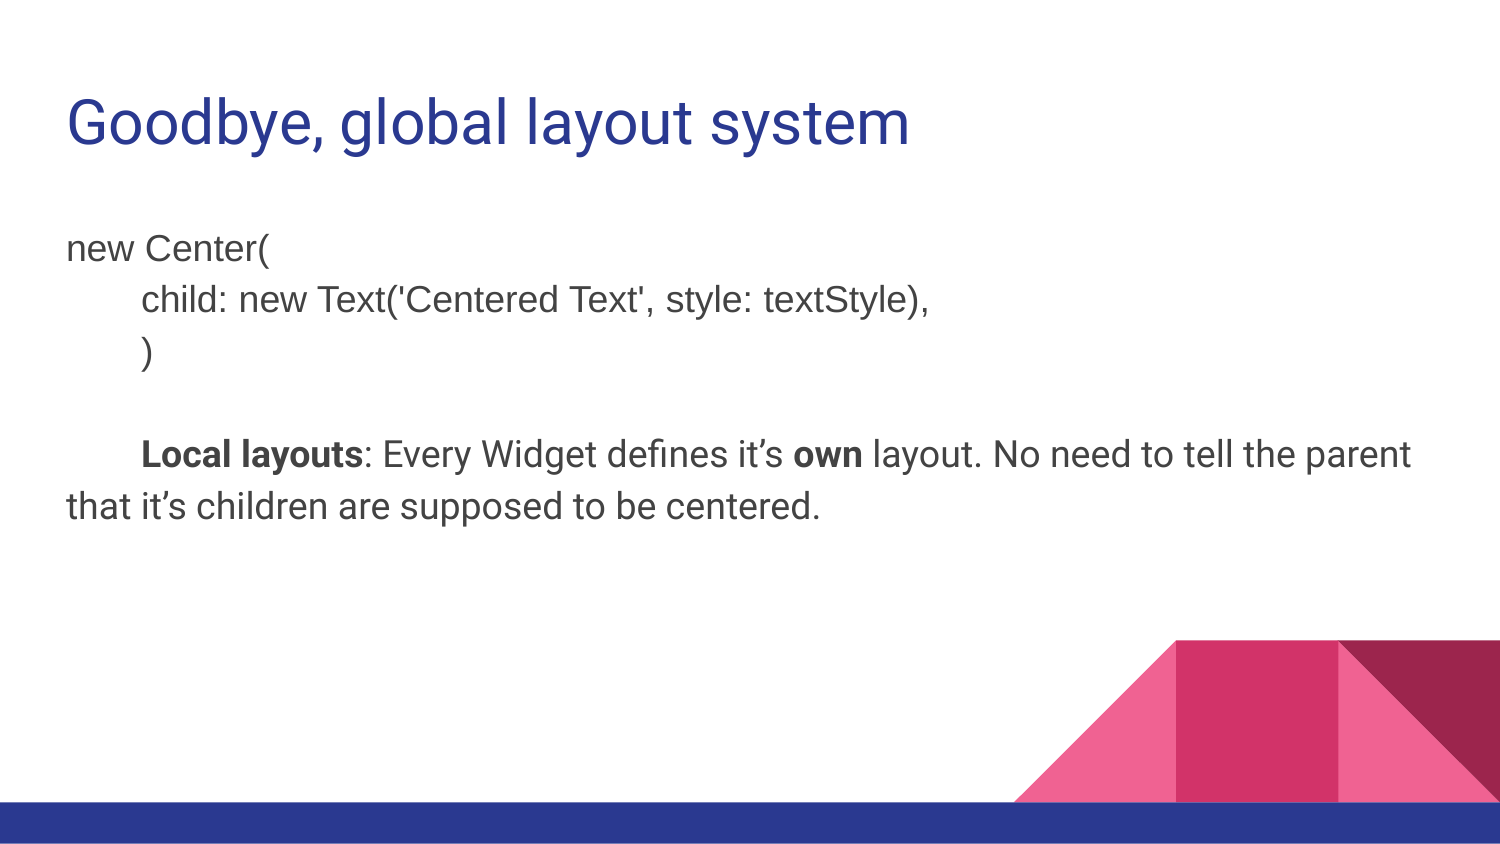

# Goodbye, global layout system
new Center(
child: new Text('Centered Text', style: textStyle),
)

Local layouts: Every Widget defines it’s own layout. No need to tell the parent that it’s children are supposed to be centered.